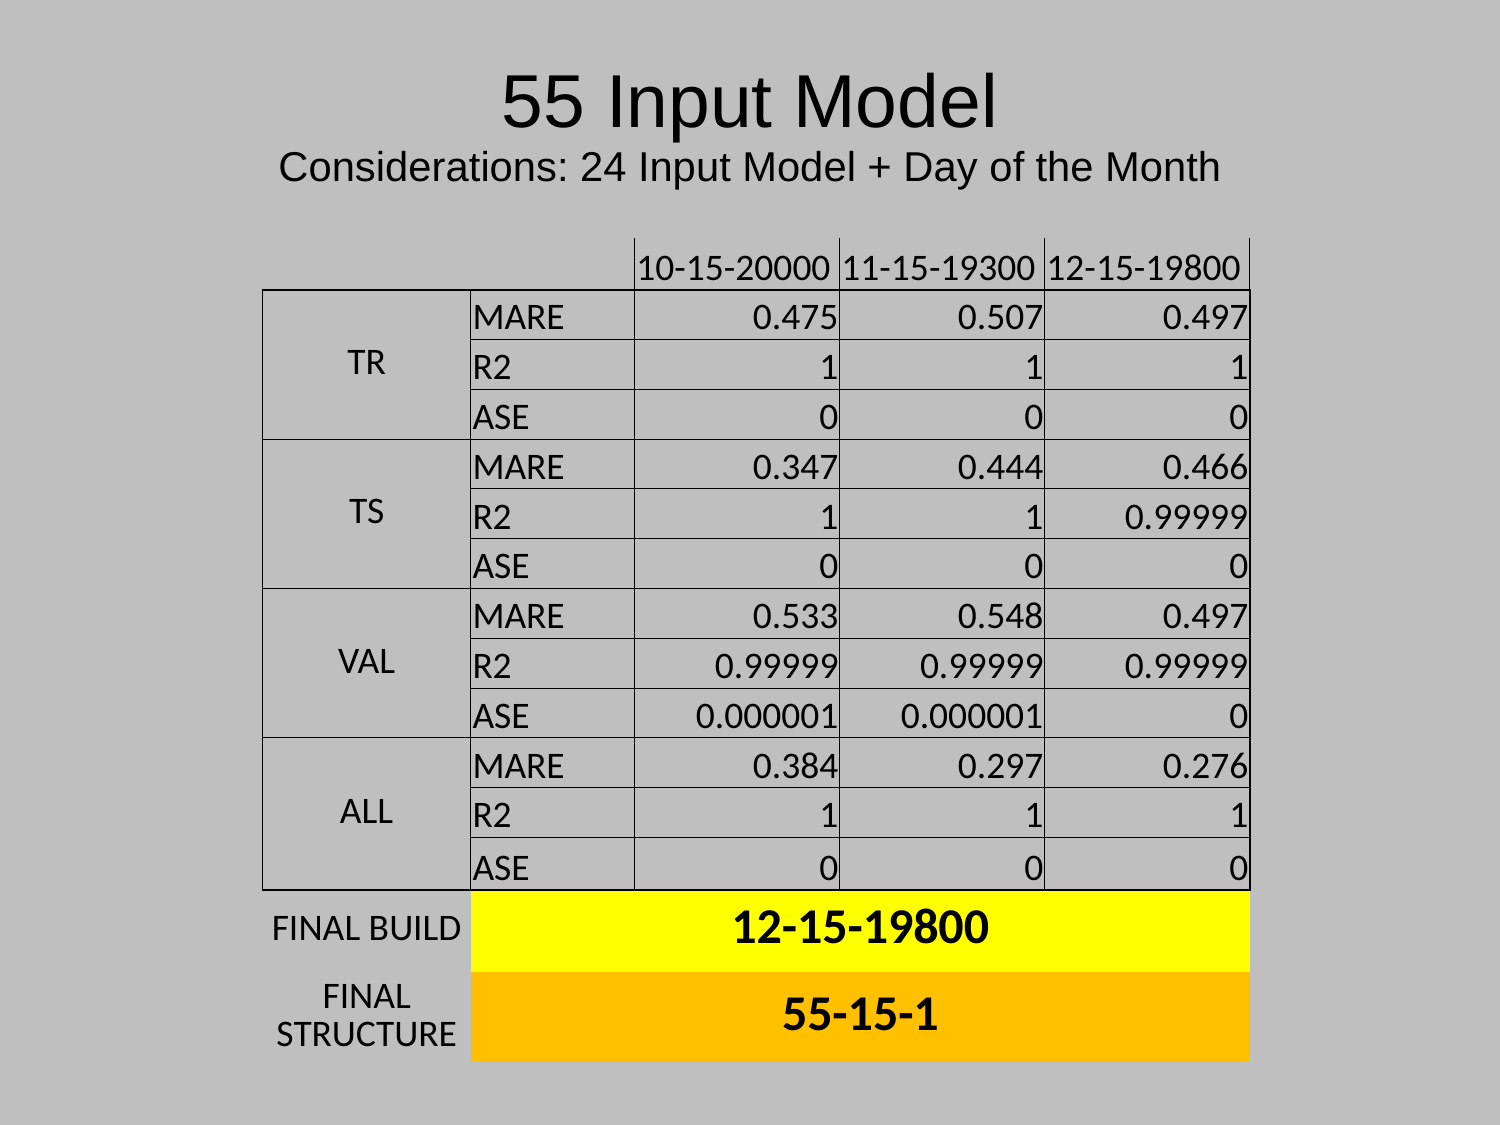

# 55 Input Model Considerations: 24 Input Model + Day of the Month
|  |  | 10-15-20000 | 11-15-19300 | 12-15-19800 |
| --- | --- | --- | --- | --- |
| TR | MARE | 0.475 | 0.507 | 0.497 |
|  | R2 | 1 | 1 | 1 |
|  | ASE | 0 | 0 | 0 |
| TS | MARE | 0.347 | 0.444 | 0.466 |
|  | R2 | 1 | 1 | 0.99999 |
|  | ASE | 0 | 0 | 0 |
| VAL | MARE | 0.533 | 0.548 | 0.497 |
|  | R2 | 0.99999 | 0.99999 | 0.99999 |
|  | ASE | 0.000001 | 0.000001 | 0 |
| ALL | MARE | 0.384 | 0.297 | 0.276 |
|  | R2 | 1 | 1 | 1 |
|  | ASE | 0 | 0 | 0 |
| FINAL BUILD | 12-15-19800 |  |  |  |
| FINAL STRUCTURE | 55-15-1 |  |  |  |